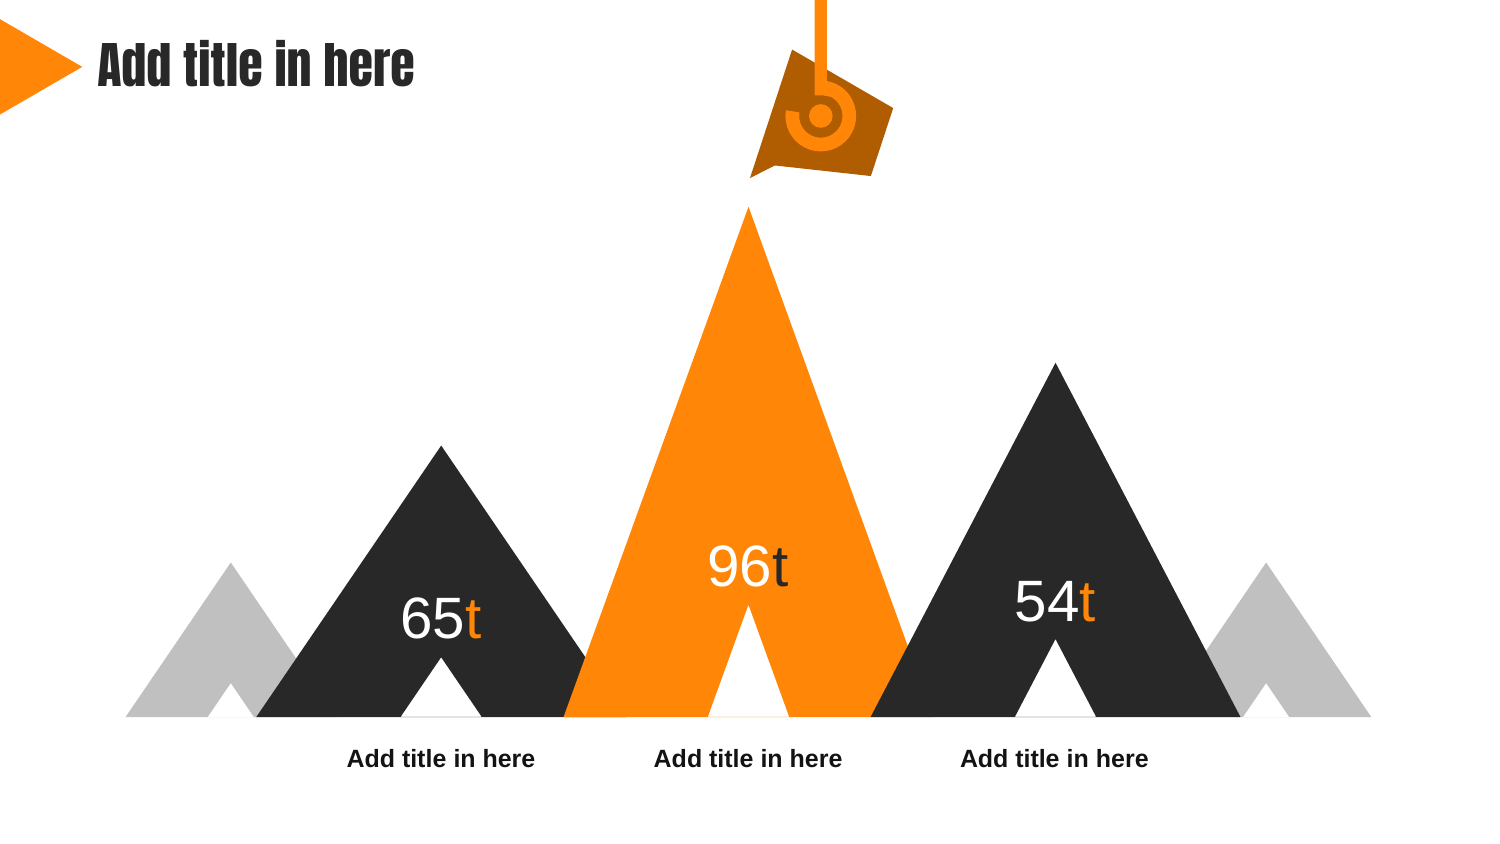

Add title in here

96t
54t

65t
Add title in here
Add title in here
Add title in here